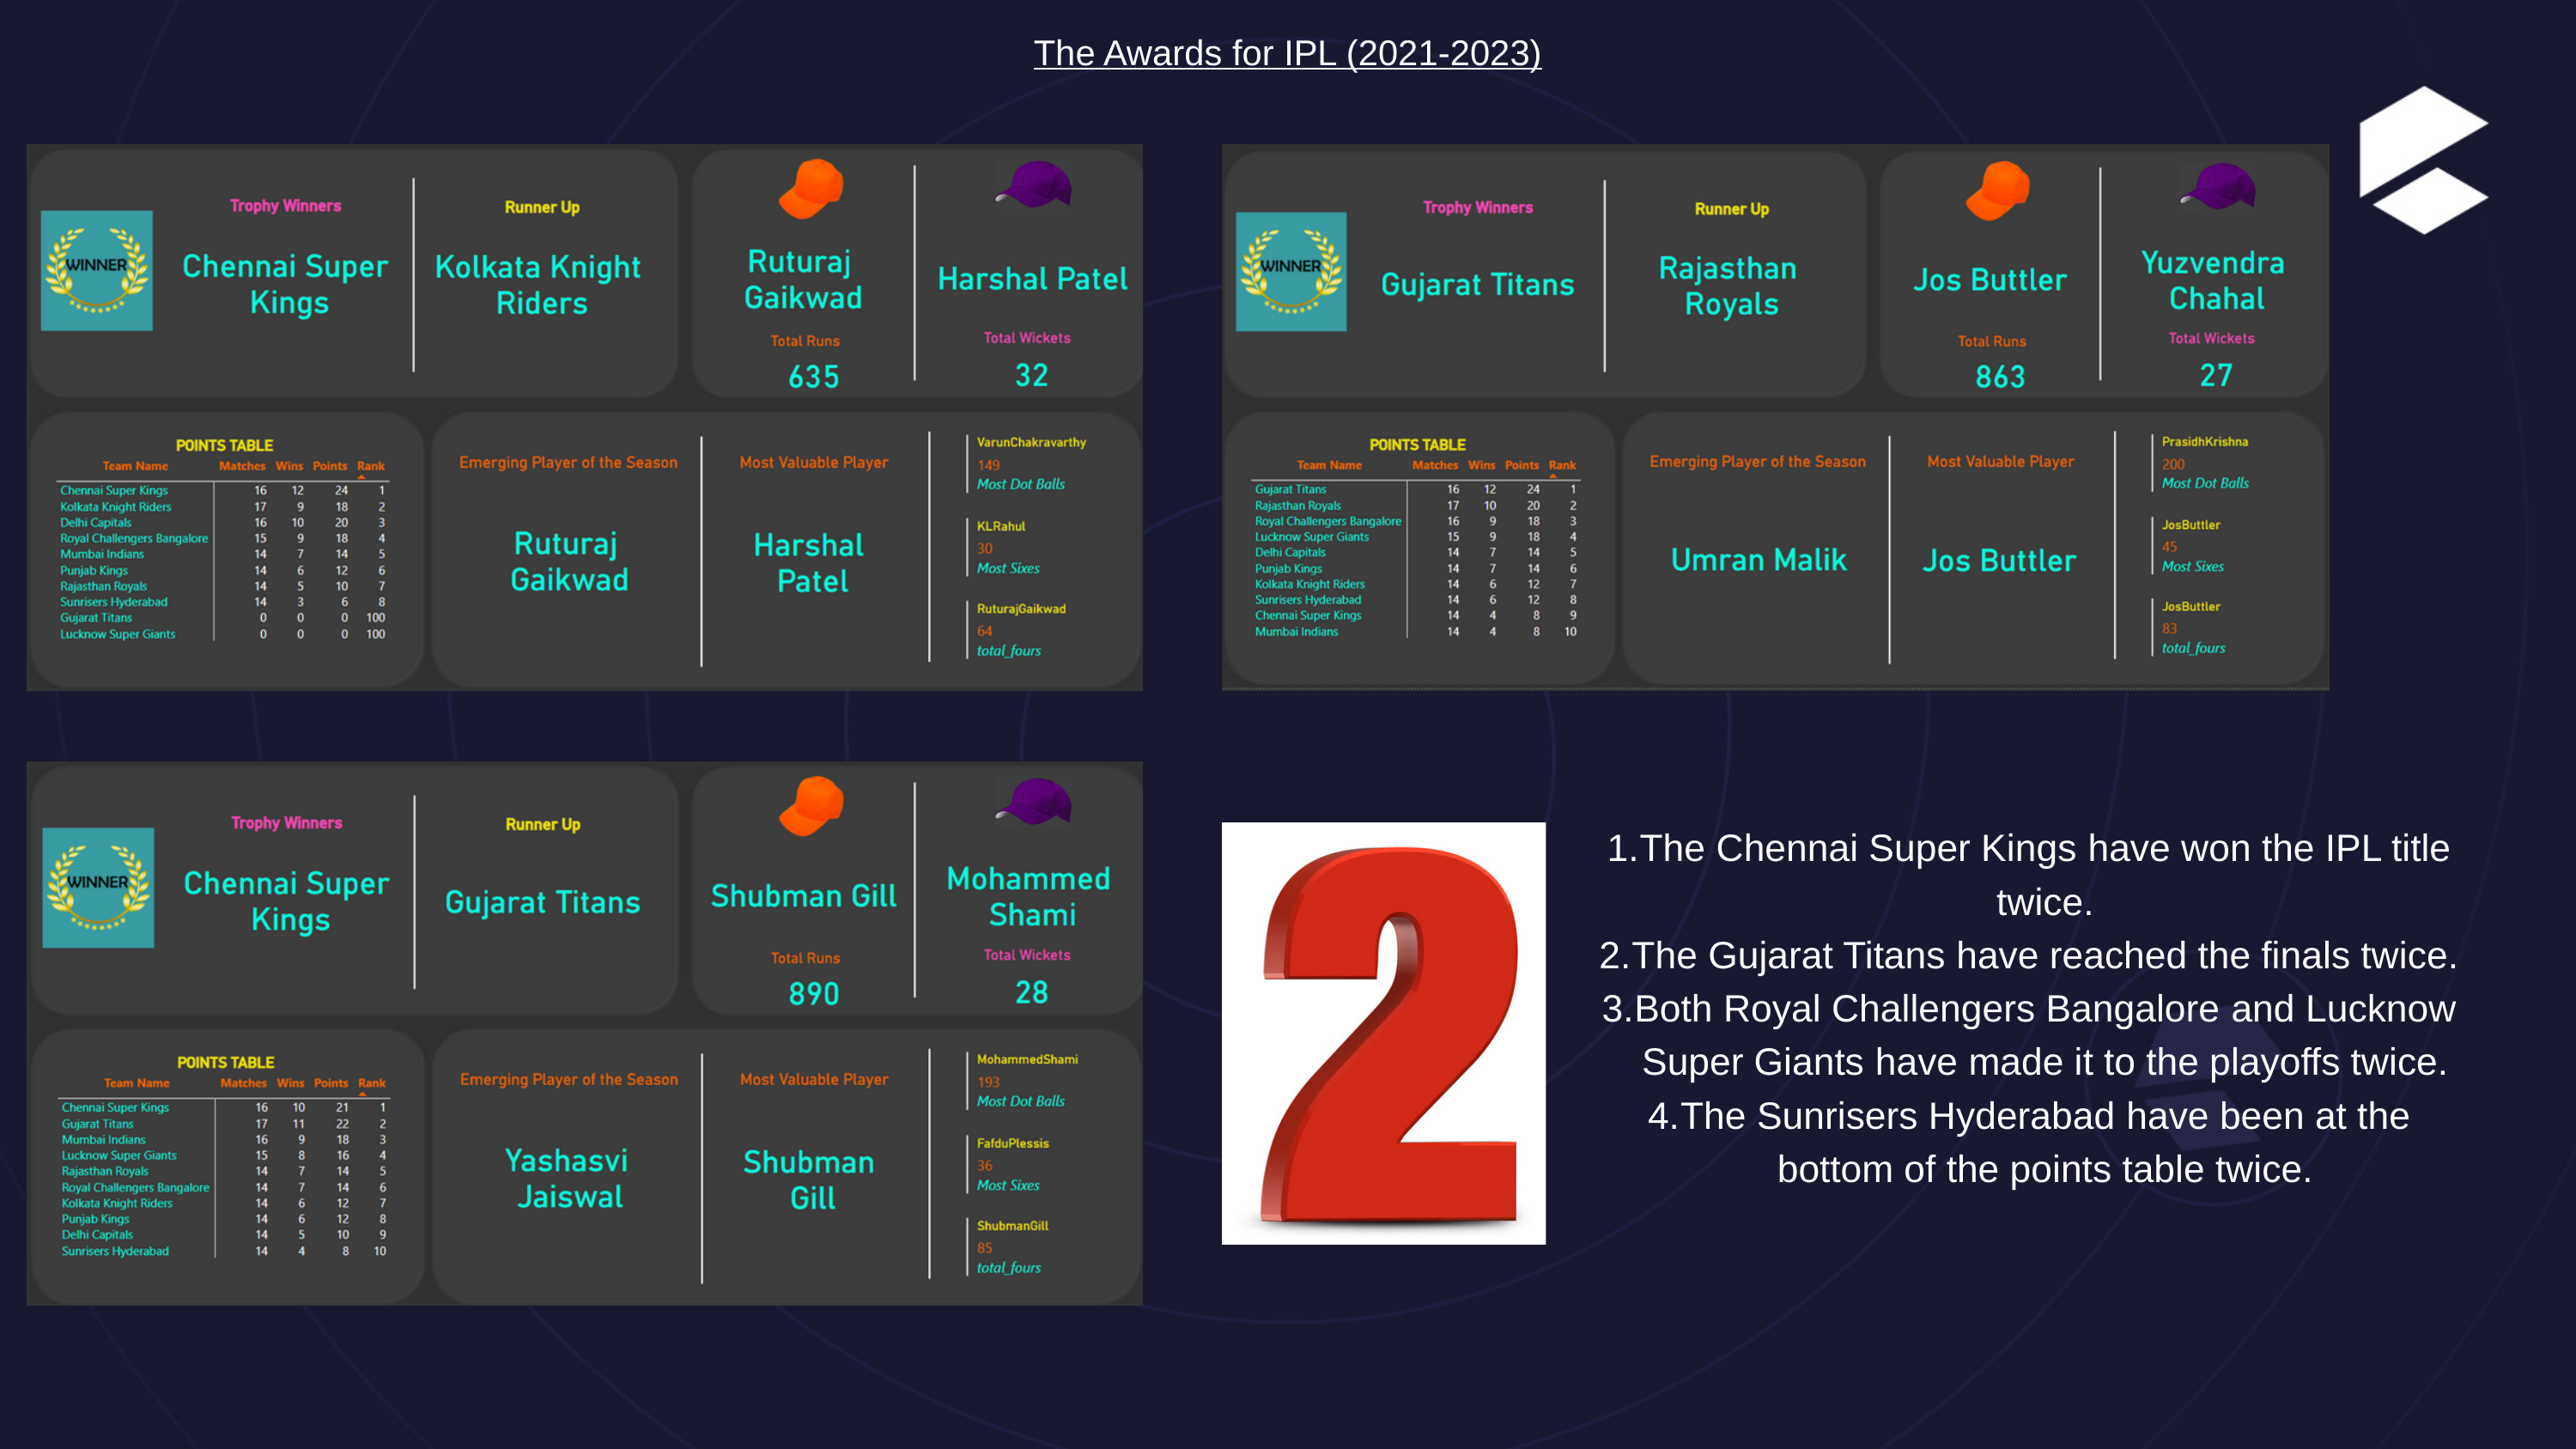

The Awards for IPL (2021-2023)

The Chennai Super Kings have won the IPL title twice.
The Gujarat Titans have reached the finals twice.
Both Royal Challengers Bangalore and Lucknow Super Giants have made it to the playoffs twice.
The Sunrisers Hyderabad have been at the bottom of the points table twice.